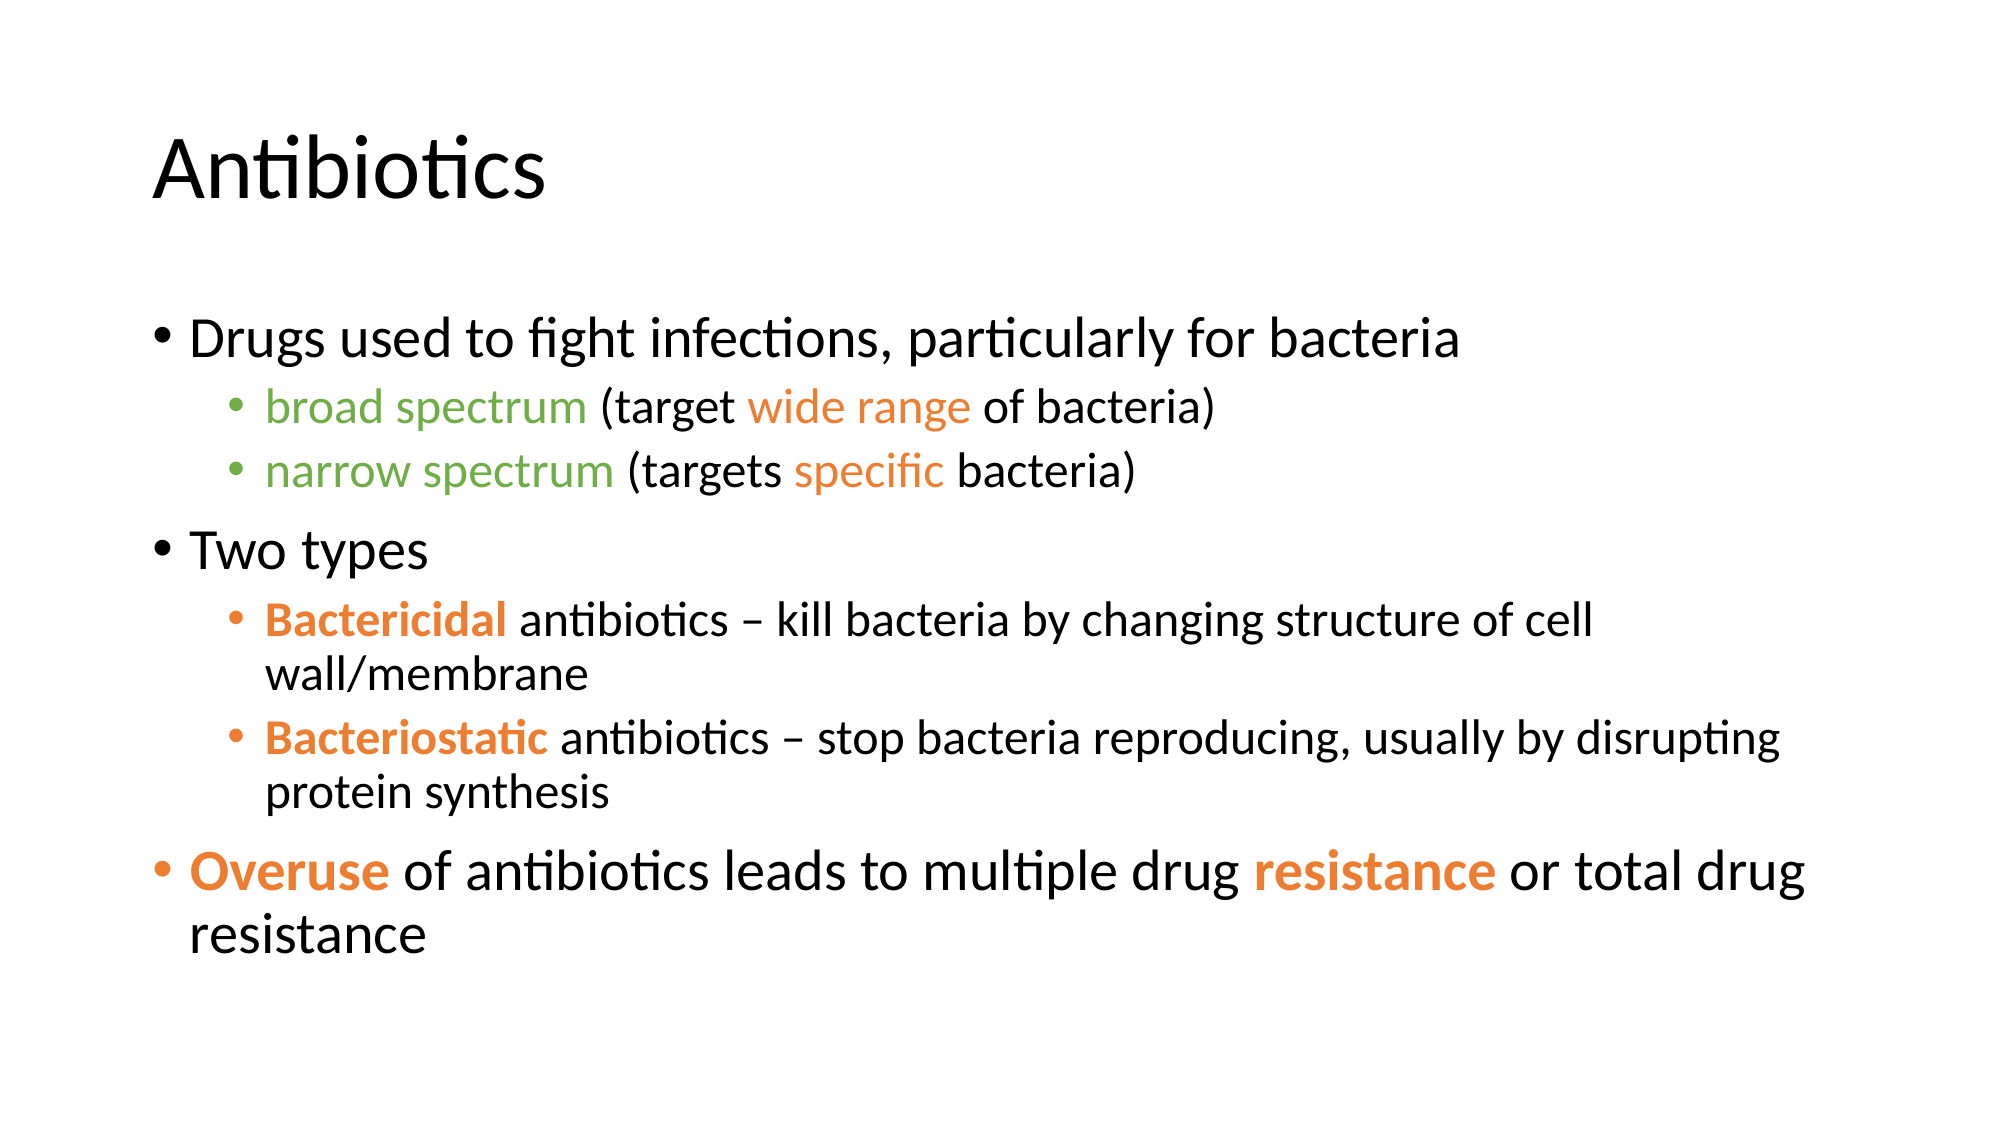

# Antibiotics
Drugs used to fight infections, particularly for bacteria
broad spectrum (target wide range of bacteria)
narrow spectrum (targets specific bacteria)
Two types
Bactericidal antibiotics – kill bacteria by changing structure of cell wall/membrane
Bacteriostatic antibiotics – stop bacteria reproducing, usually by disrupting protein synthesis
Overuse of antibiotics leads to multiple drug resistance or total drug resistance